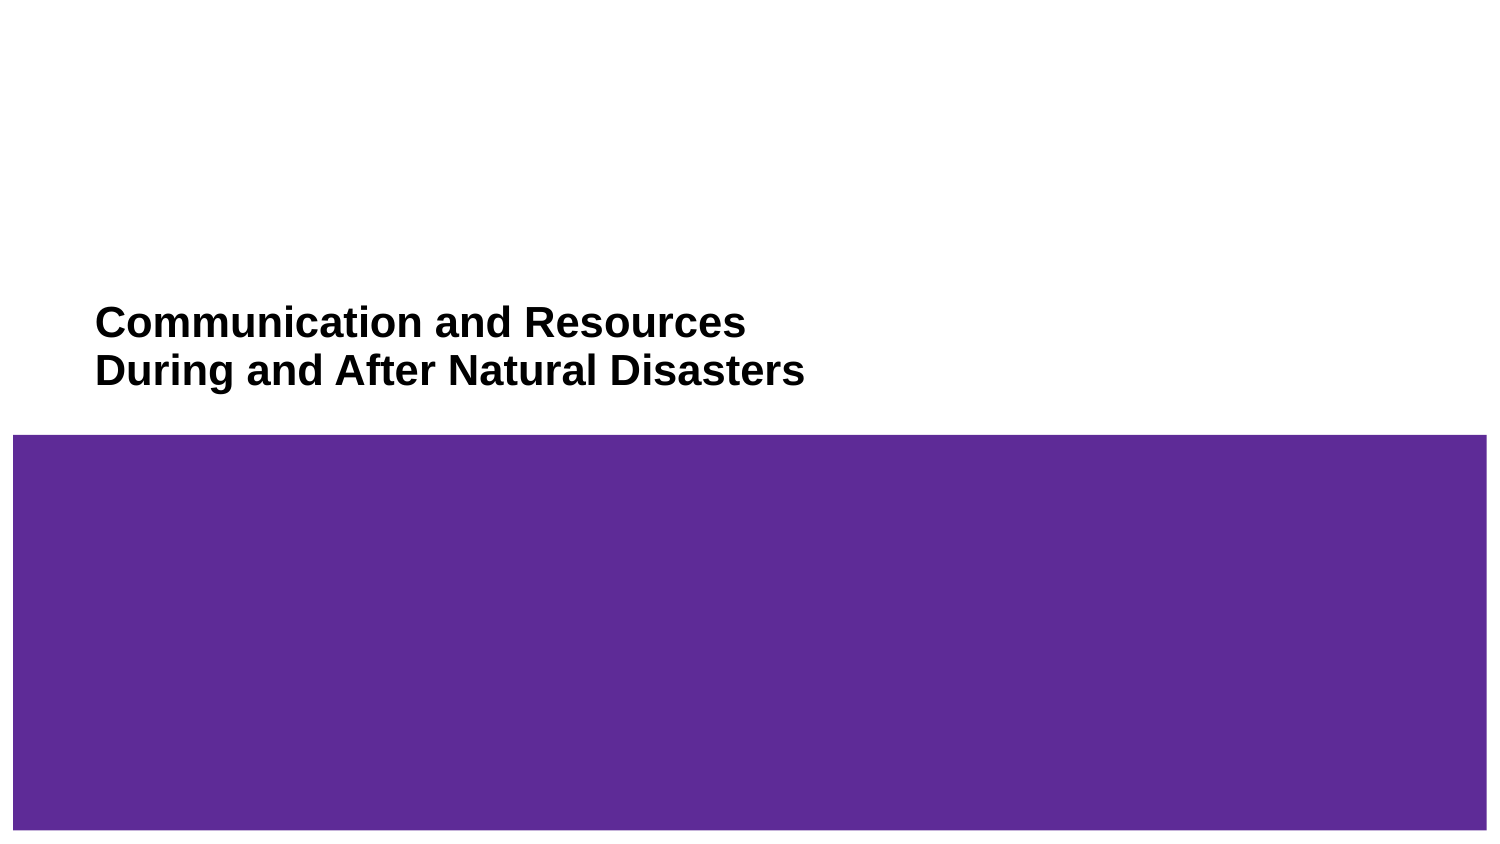

# Communication and Resources During and After Natural Disasters